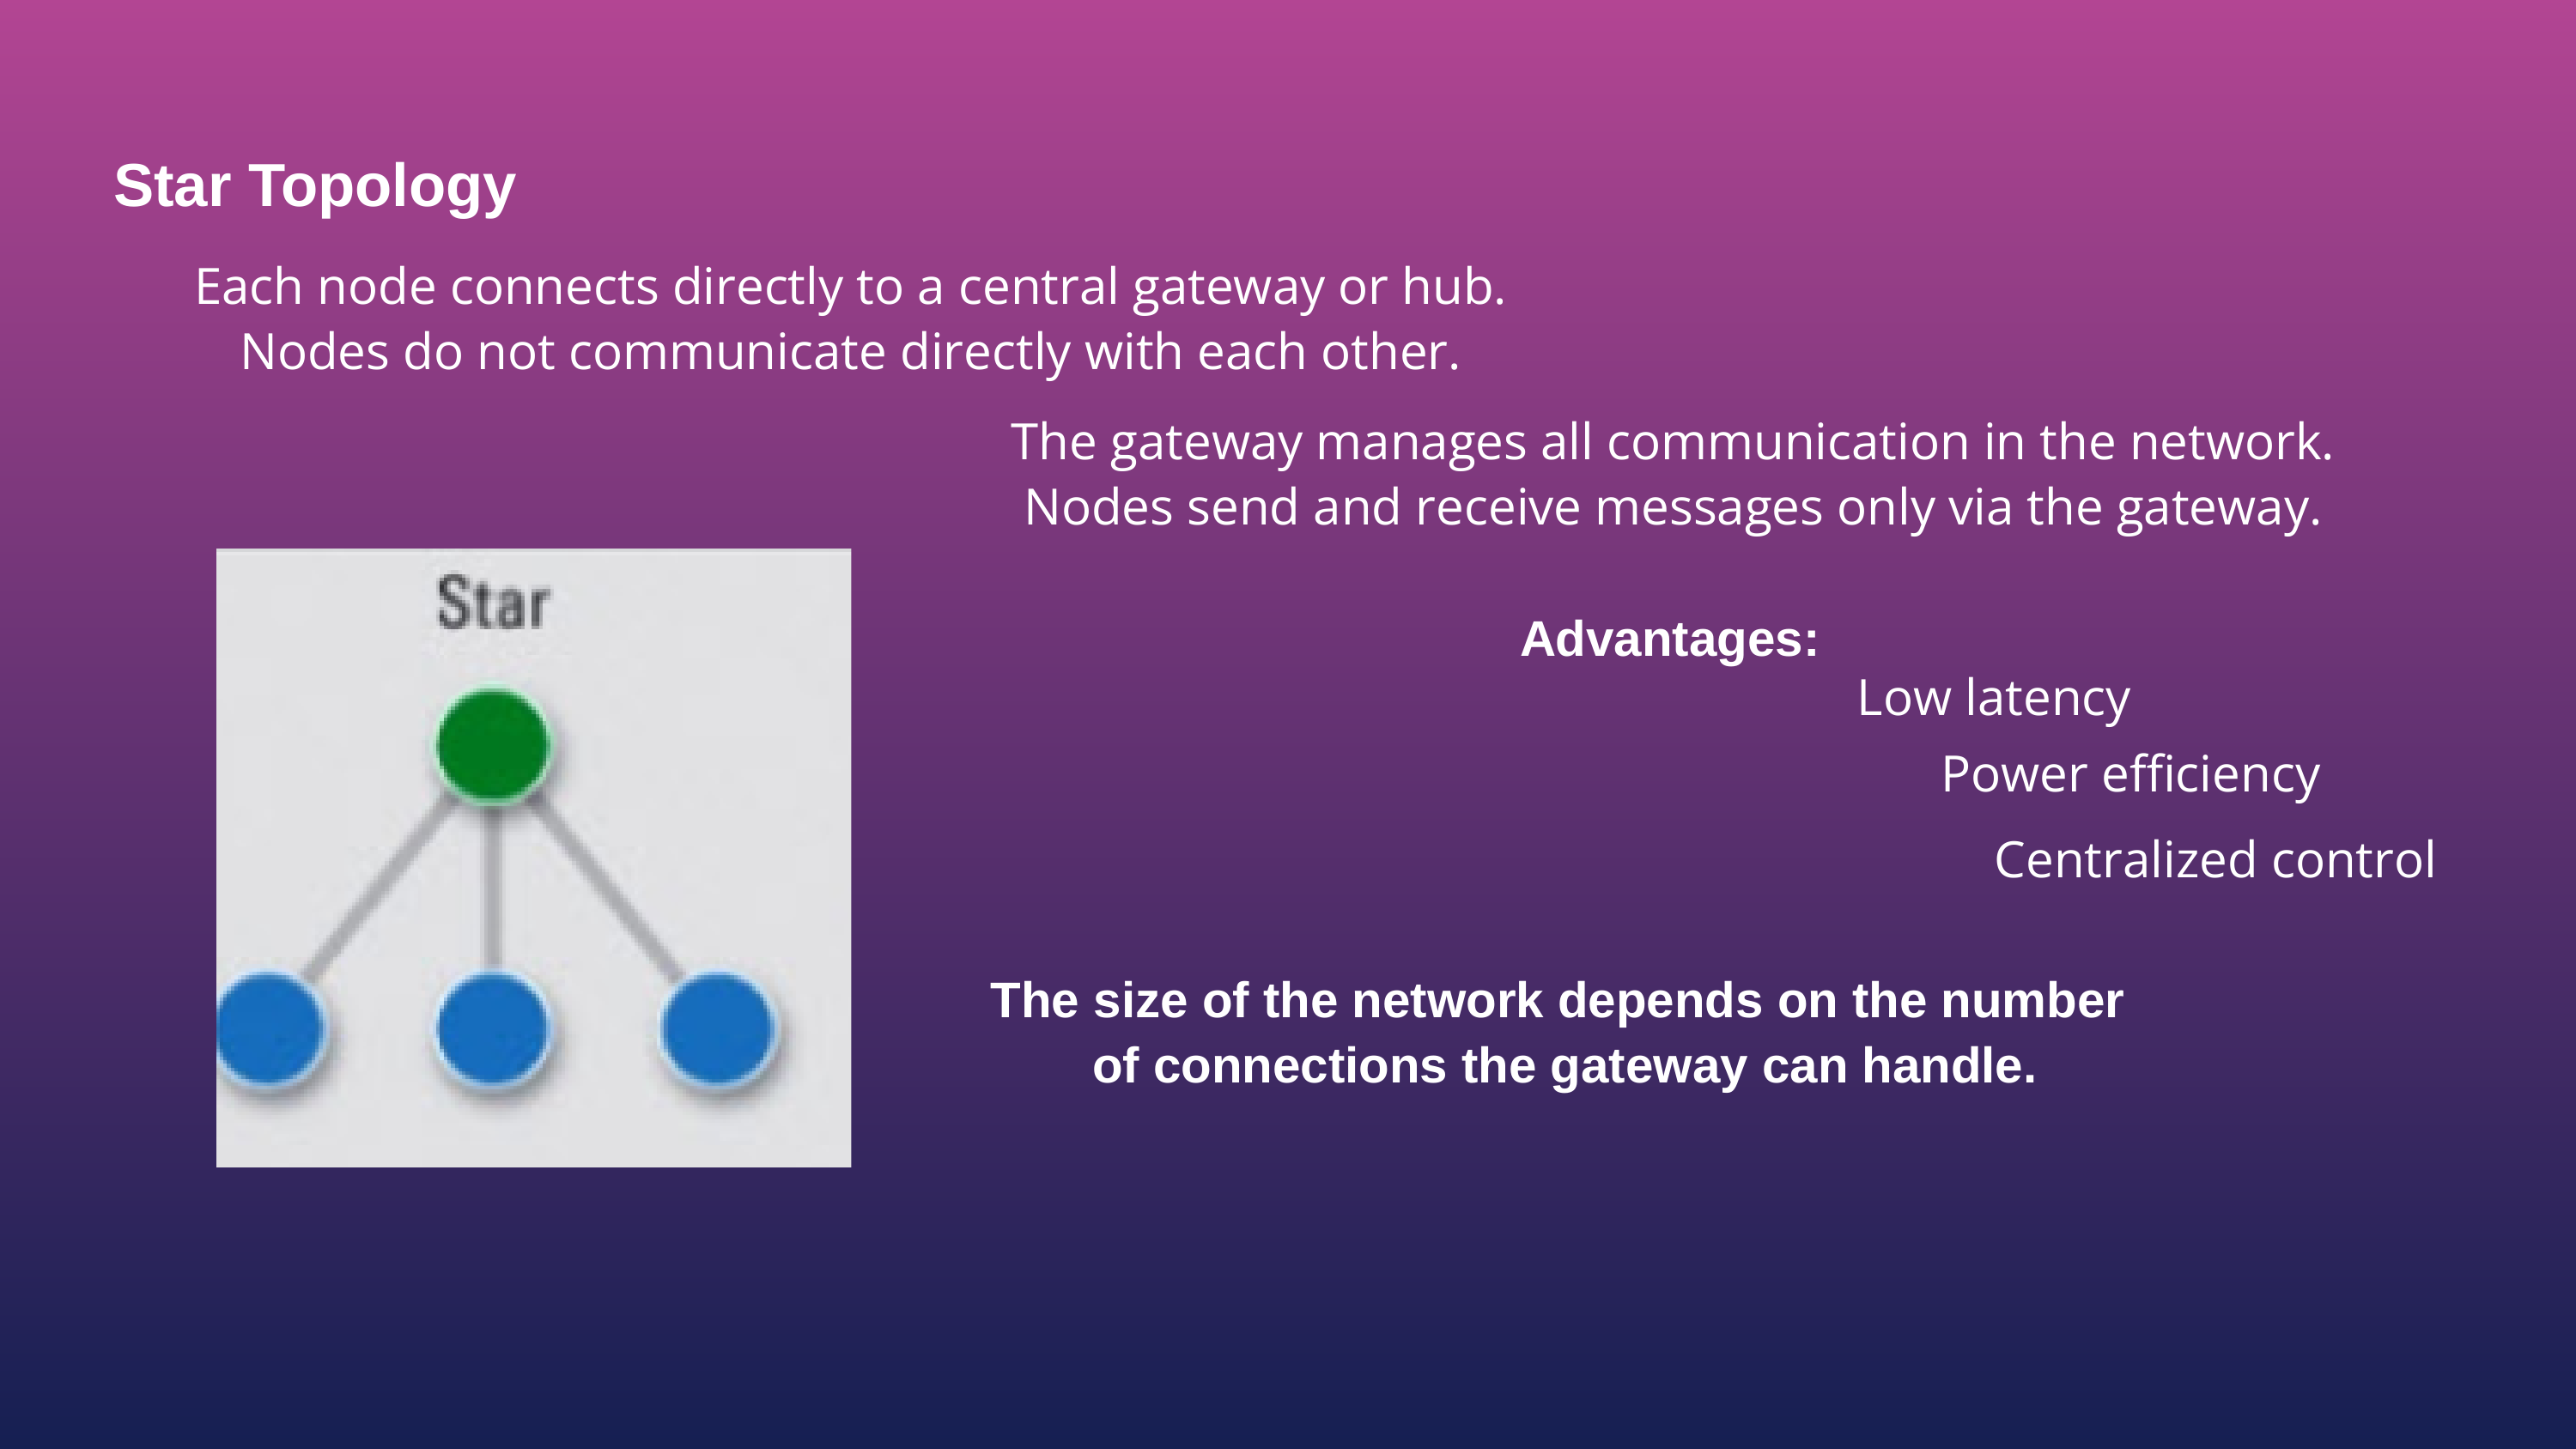

Star Topology
Each node connects directly to a central gateway or hub.
Nodes do not communicate directly with each other.
The gateway manages all communication in the network.
Nodes send and receive messages only via the gateway.

Advantages:
Low latency
Power efficiency
Centralized control
The size of the network depends on the number
of connections the gateway can handle.